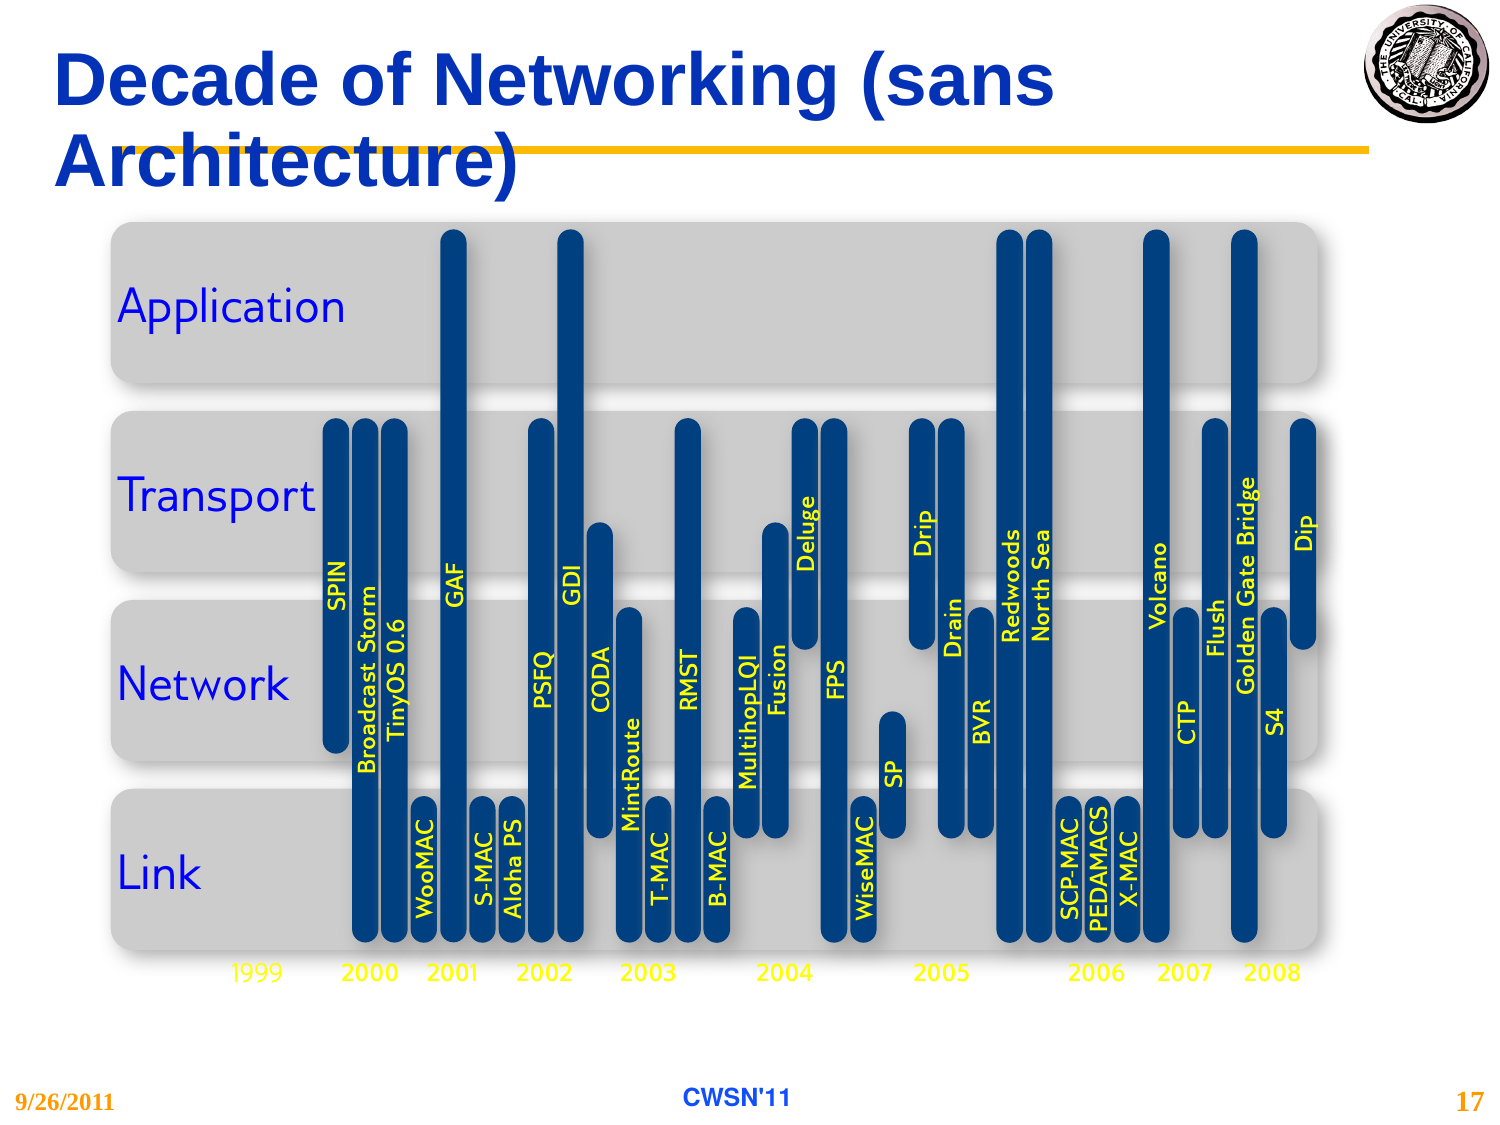

# Decade of Networking (sans Architecture)
Application
Deluge
Drip
Dip
GAF
SPIN
GDI
Redwoods
North Sea
Volcano
Golden Gate Bridge
Drain
Flush
Broadcast Storm
TinyOS 0.6
PSFQ
RMST
CODA
FPS
Fusion
MultihopLQI
BVR
CTP
S4
MintRoute
SP
WooMAC
S-MAC
Aloha PS
T-MAC
B-MAC
WiseMAC
SCP-MAC
PEDAMACS
X-MAC
2000
2001
2002
2003
2004
2005
2006
2007
2008
Transport
Network
Link
1999
CWSN'11
9/26/2011
17